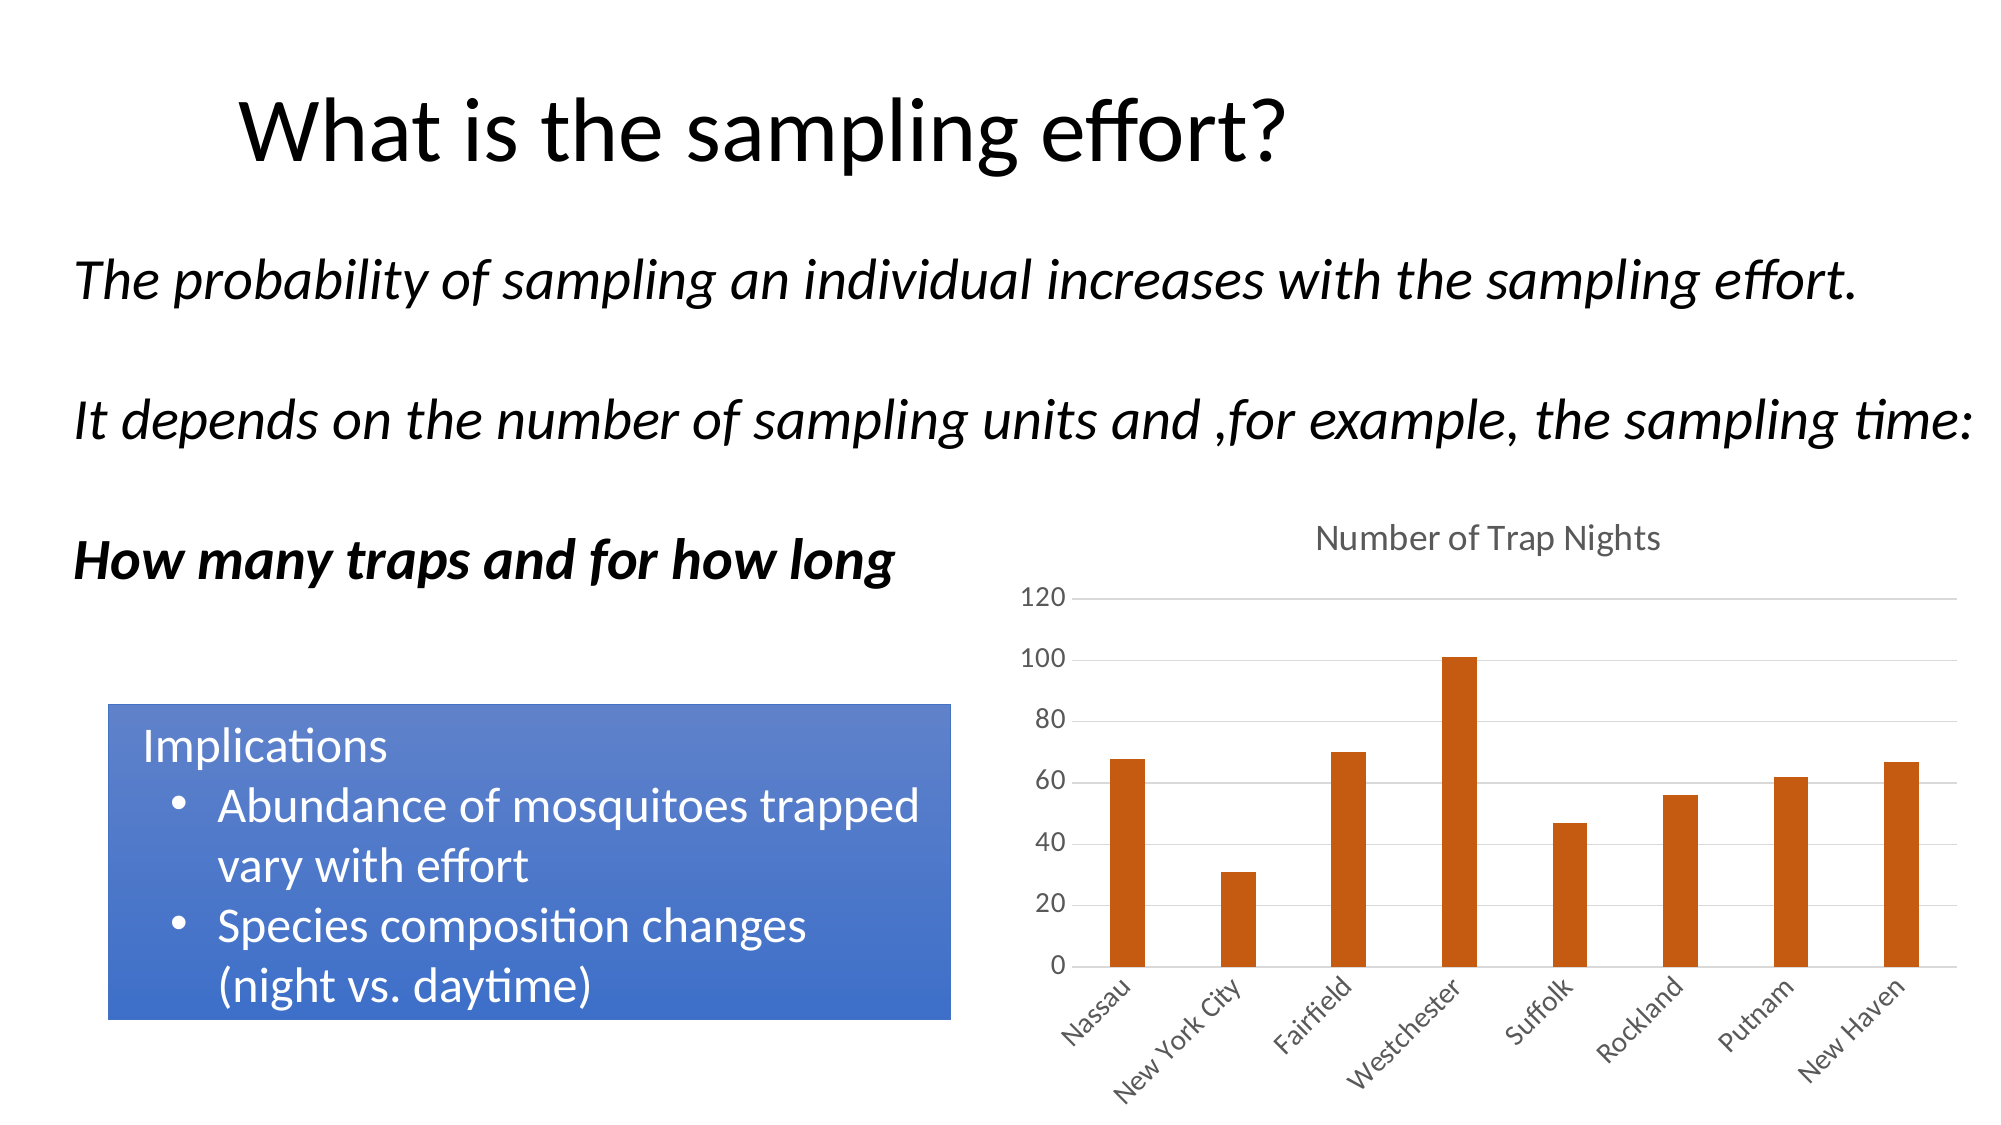

# What is the sampling effort?
The probability of sampling an individual increases with the sampling effort.

It depends on the number of sampling units and ,for example, the sampling time:

How many traps and for how long

### Chart: Number of Trap Nights

| Category |  |
|---|---|
| Nassau | 68.0 |
| New York City | 31.0 |
| Fairfield | 70.0 |
| Westchester | 101.0 |
| Suffolk | 47.0 |
| Rockland | 56.0 |
| Putnam | 62.0 |
| New Haven | 67.0 |
Implications
Abundance of mosquitoes trapped vary with effort
Species composition changes (night vs. daytime)